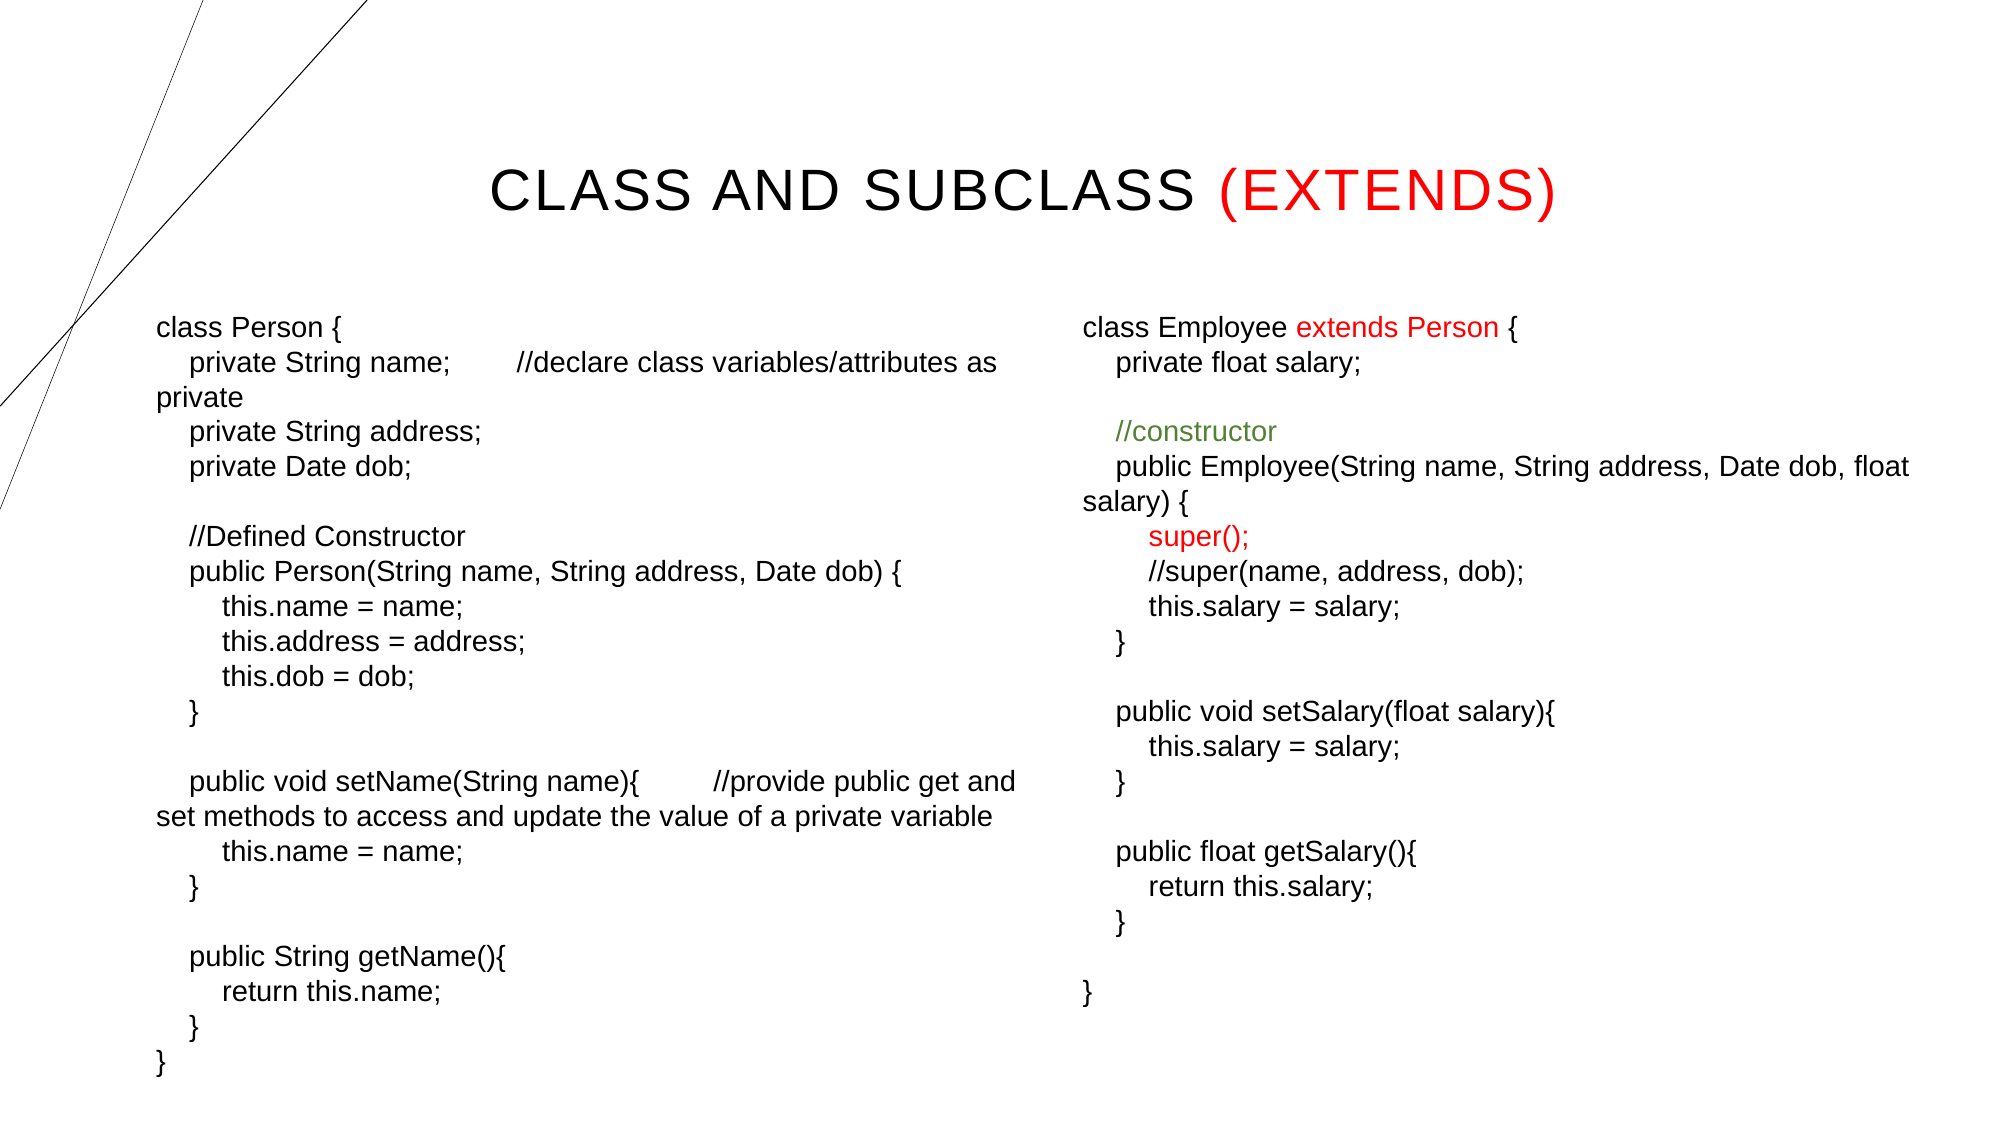

# Class and subclass (extends)
class Person {
    private String name;        //declare class variables/attributes as private
    private String address;
    private Date dob;

    //Defined Constructor
    public Person(String name, String address, Date dob) {
        this.name = name;
        this.address = address;
        this.dob = dob;
    }

    public void setName(String name){         //provide public get and set methods to access and update the value of a private variable
        this.name = name;
    }

    public String getName(){
        return this.name;
    }
}
class Employee extends Person {
    private float salary;

    //constructor
    public Employee(String name, String address, Date dob, float salary) {
        super();
        //super(name, address, dob);
        this.salary = salary;
    }

    public void setSalary(float salary){
        this.salary = salary;
    }

    public float getSalary(){
        return this.salary;
    }

}